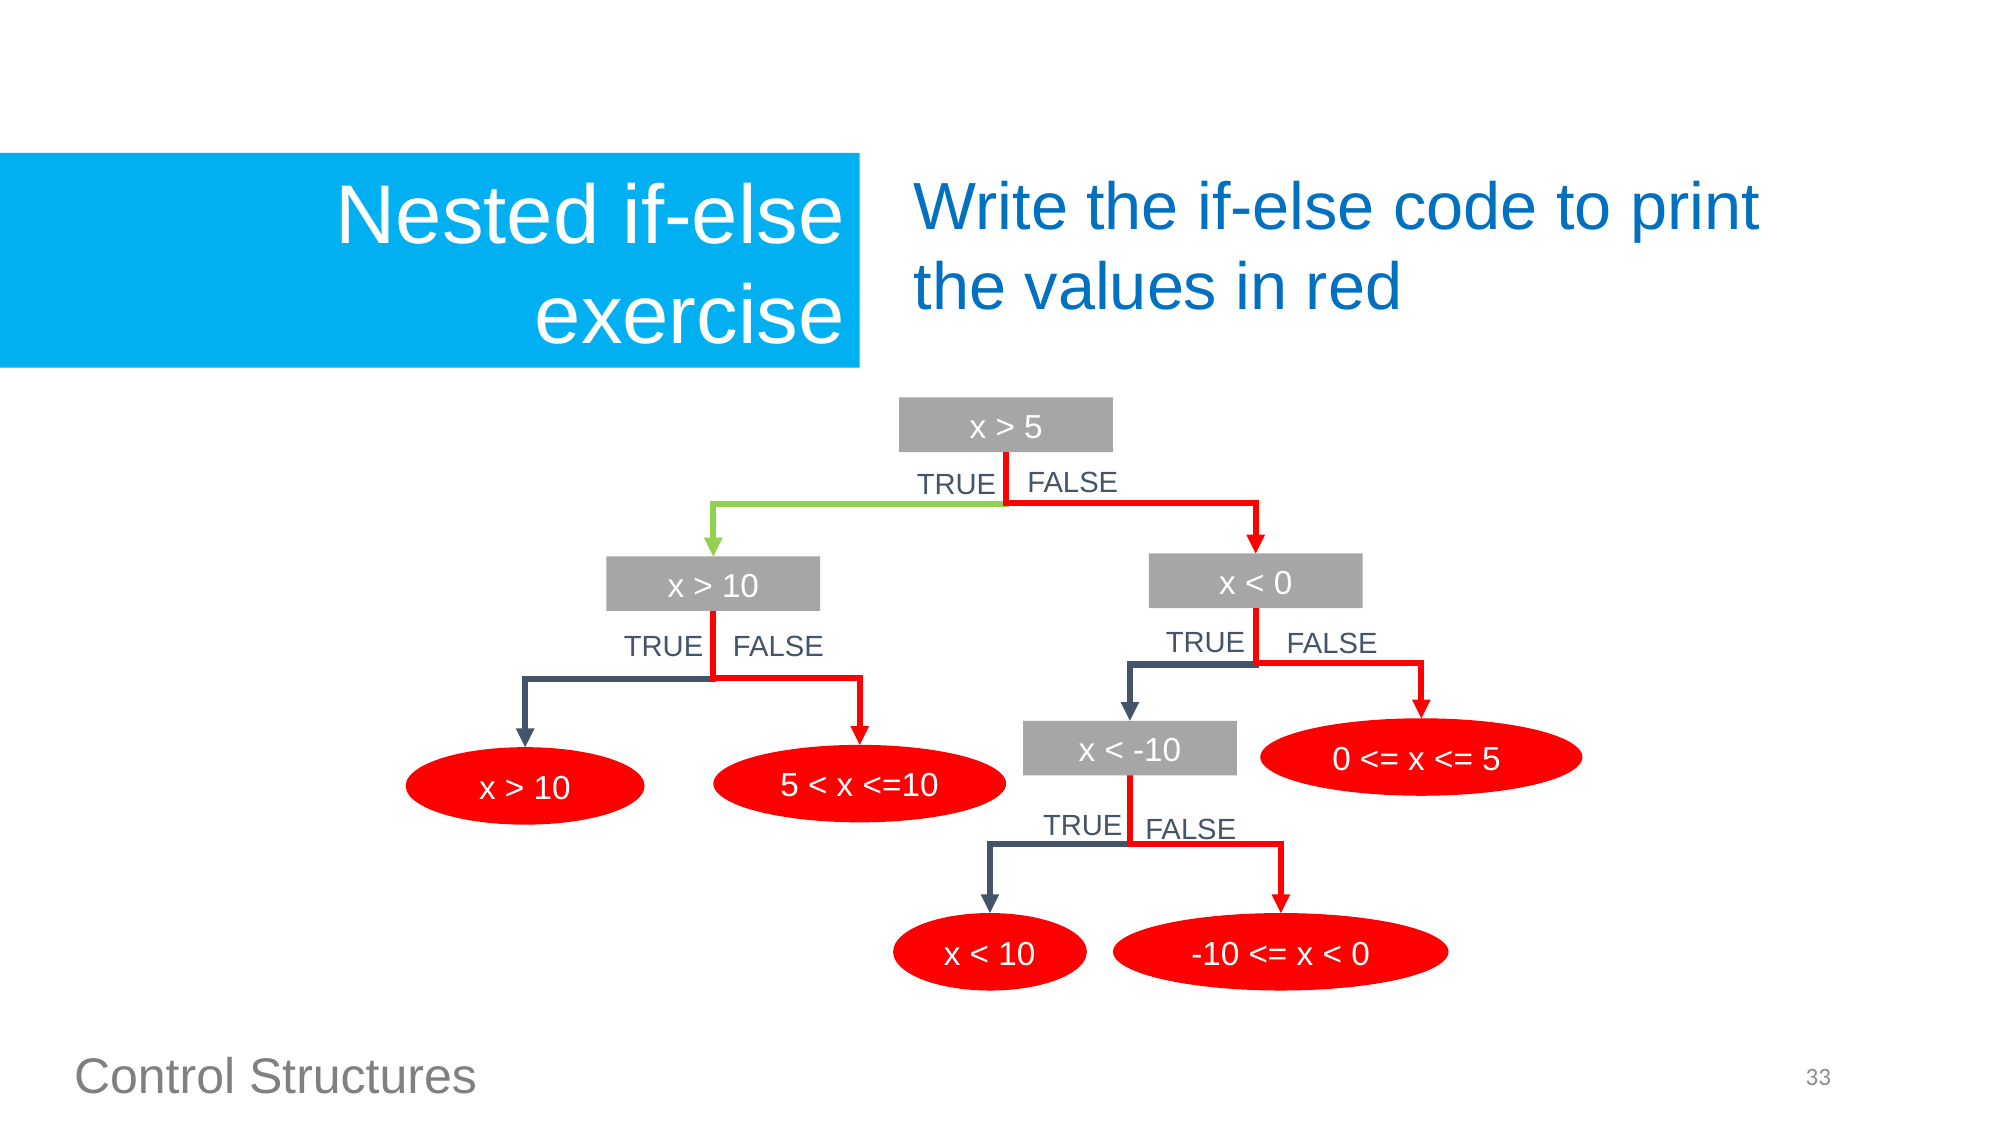

Nested if-else
exercise
Write the if-else code to print the values in red
x > 5
FALSE
TRUE
x < 0
x > 10
TRUE
FALSE
TRUE
FALSE
0 <= x <= 5
x < -10
5 < x <=10
x > 10
TRUE
FALSE
x < 10
-10 <= x < 0
Control Structures
33